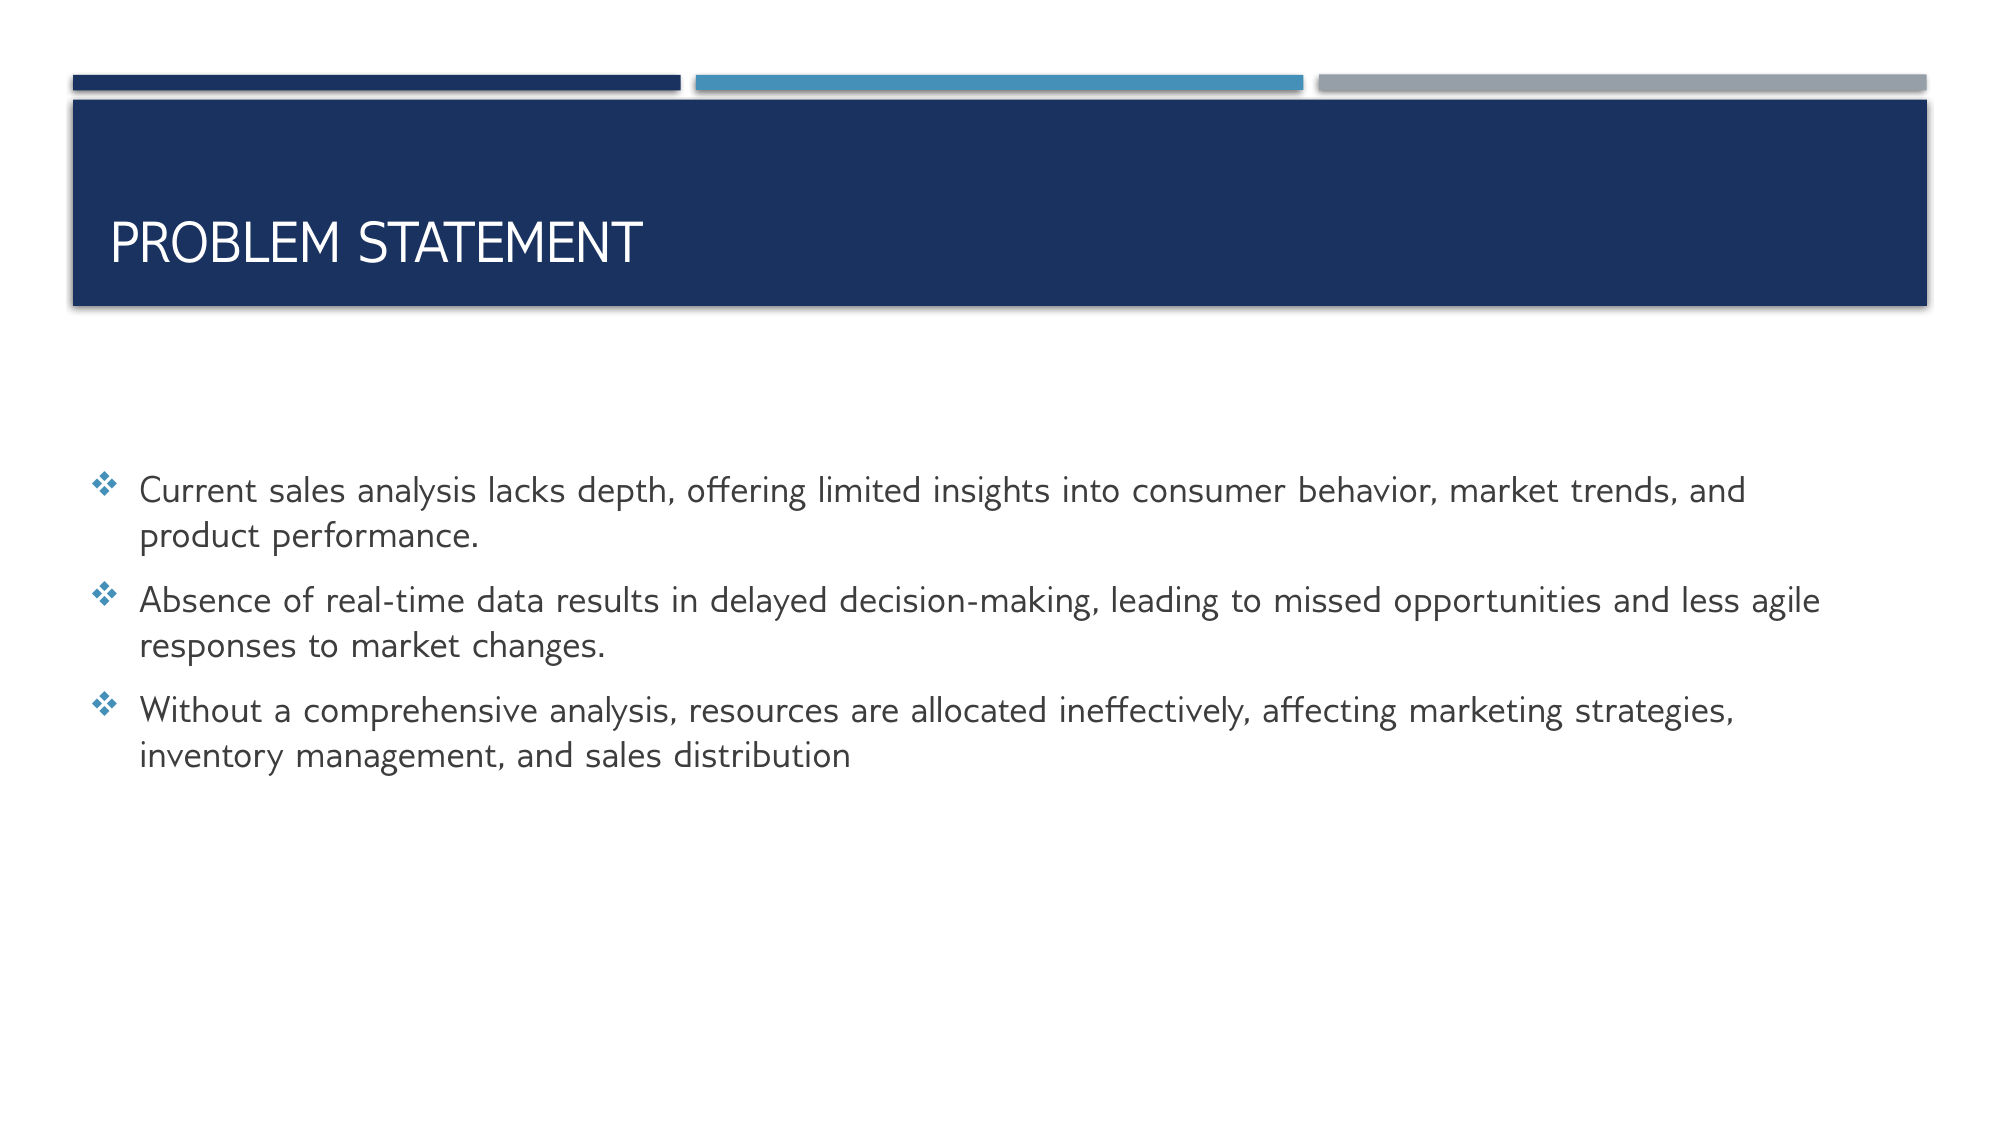

# Problem Statement
Current sales analysis lacks depth, offering limited insights into consumer behavior, market trends, and product performance.
Absence of real-time data results in delayed decision-making, leading to missed opportunities and less agile responses to market changes.
Without a comprehensive analysis, resources are allocated ineffectively, affecting marketing strategies, inventory management, and sales distribution